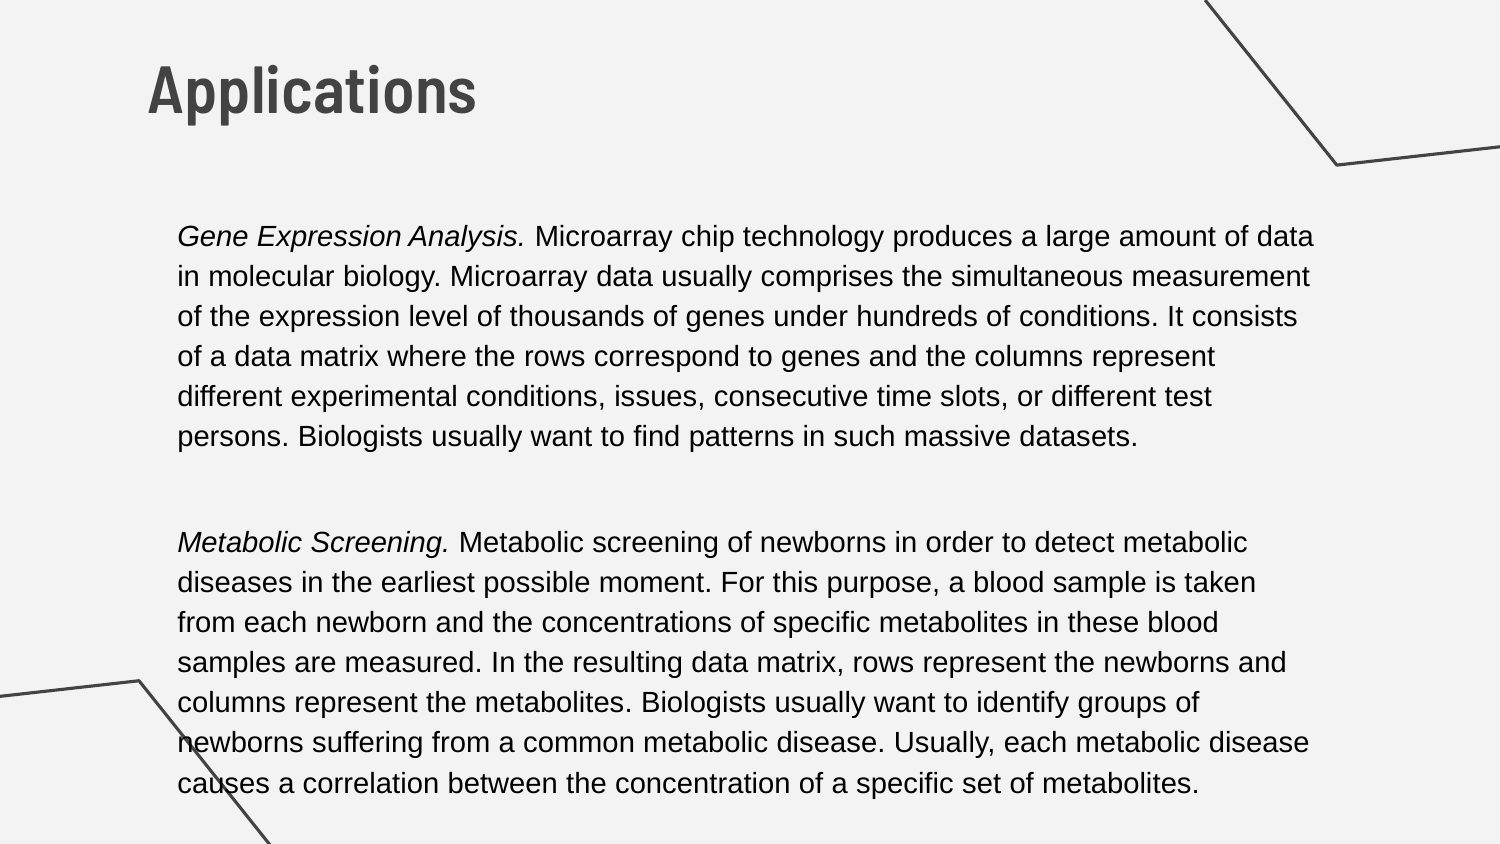

Applications
Gene Expression Analysis. Microarray chip technology produces a large amount of data in molecular biology. Microarray data usually comprises the simultaneous measurement of the expression level of thousands of genes under hundreds of conditions. It consists of a data matrix where the rows correspond to genes and the columns represent different experimental conditions, issues, consecutive time slots, or different test persons. Biologists usually want to find patterns in such massive datasets.
Metabolic Screening. Metabolic screening of newborns in order to detect metabolic diseases in the earliest possible moment. For this purpose, a blood sample is taken from each newborn and the concentrations of specific metabolites in these blood samples are measured. In the resulting data matrix, rows represent the newborns and columns represent the metabolites. Biologists usually want to identify groups of newborns suffering from a common metabolic disease. Usually, each metabolic disease causes a correlation between the concentration of a specific set of metabolites.